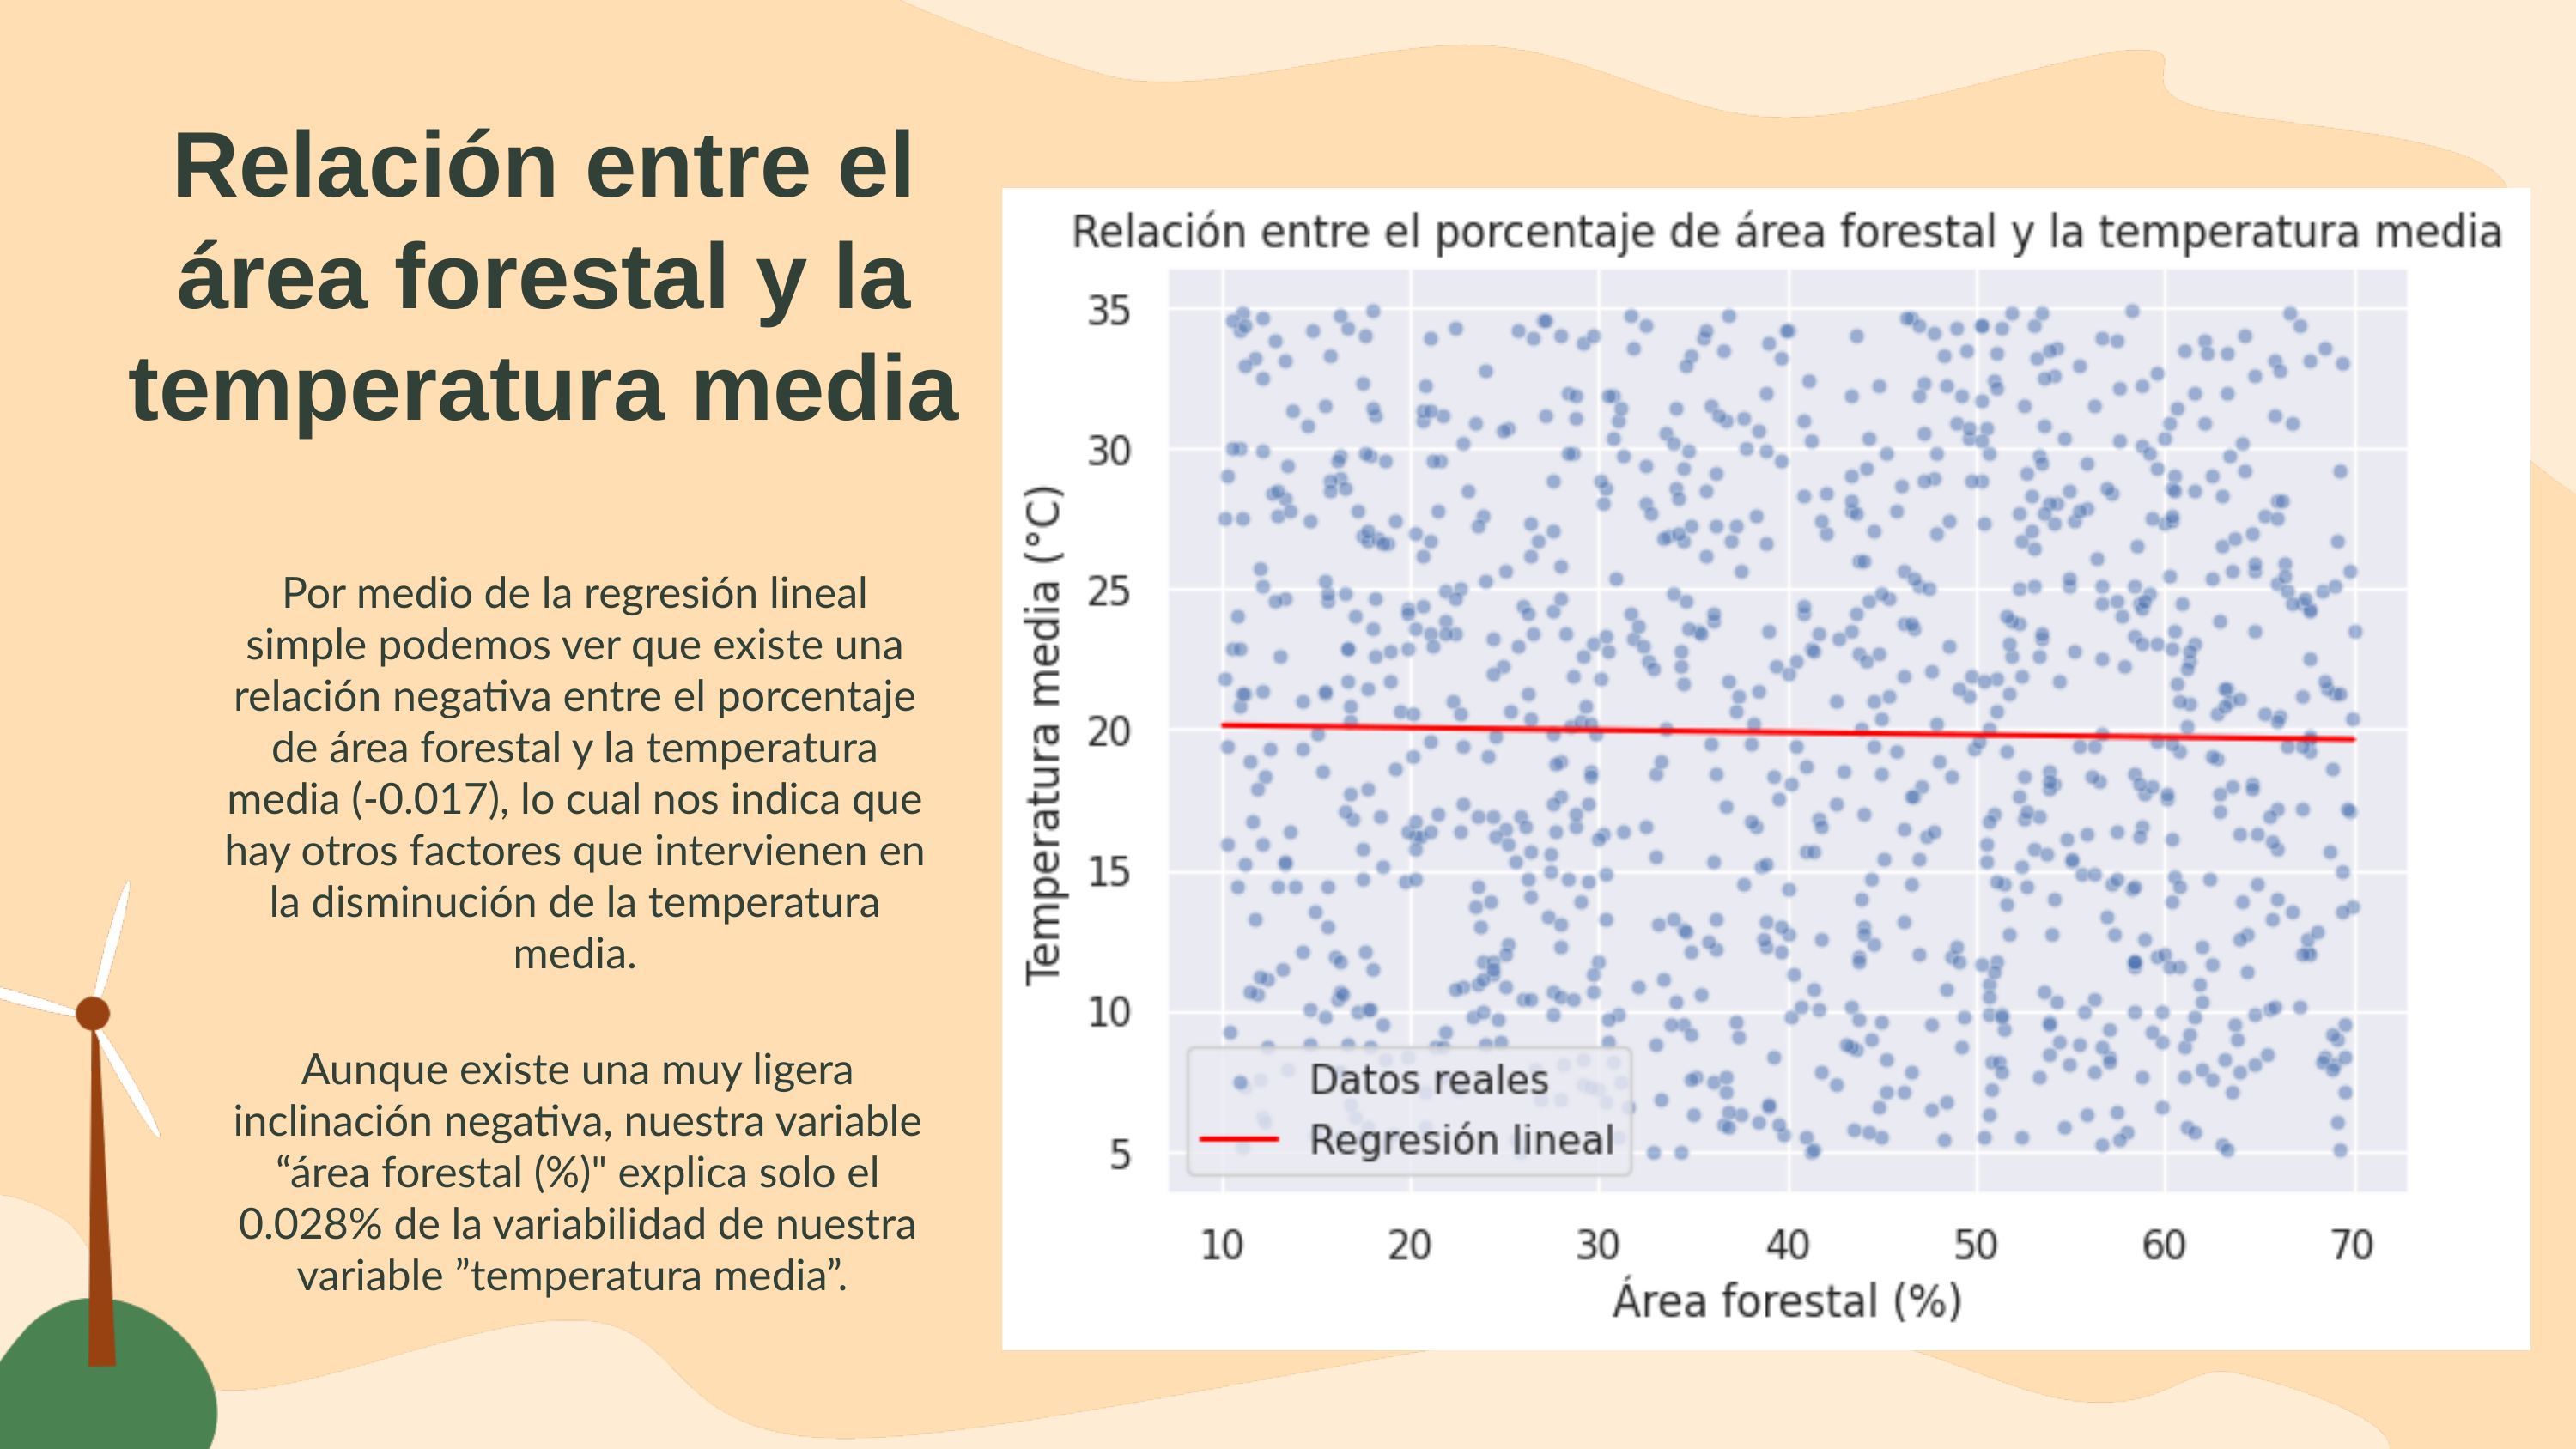

Relación entre el área forestal y la temperatura media

Por medio de la regresión lineal simple podemos ver que existe una relación negativa entre el porcentaje de área forestal y la temperatura media (-0.017), lo cual nos indica que hay otros factores que intervienen en la disminución de la temperatura media.

Aunque existe una muy ligera inclinación negativa, nuestra variable “área forestal (%)" explica solo el 0.028% de la variabilidad de nuestra variable ”temperatura media”.